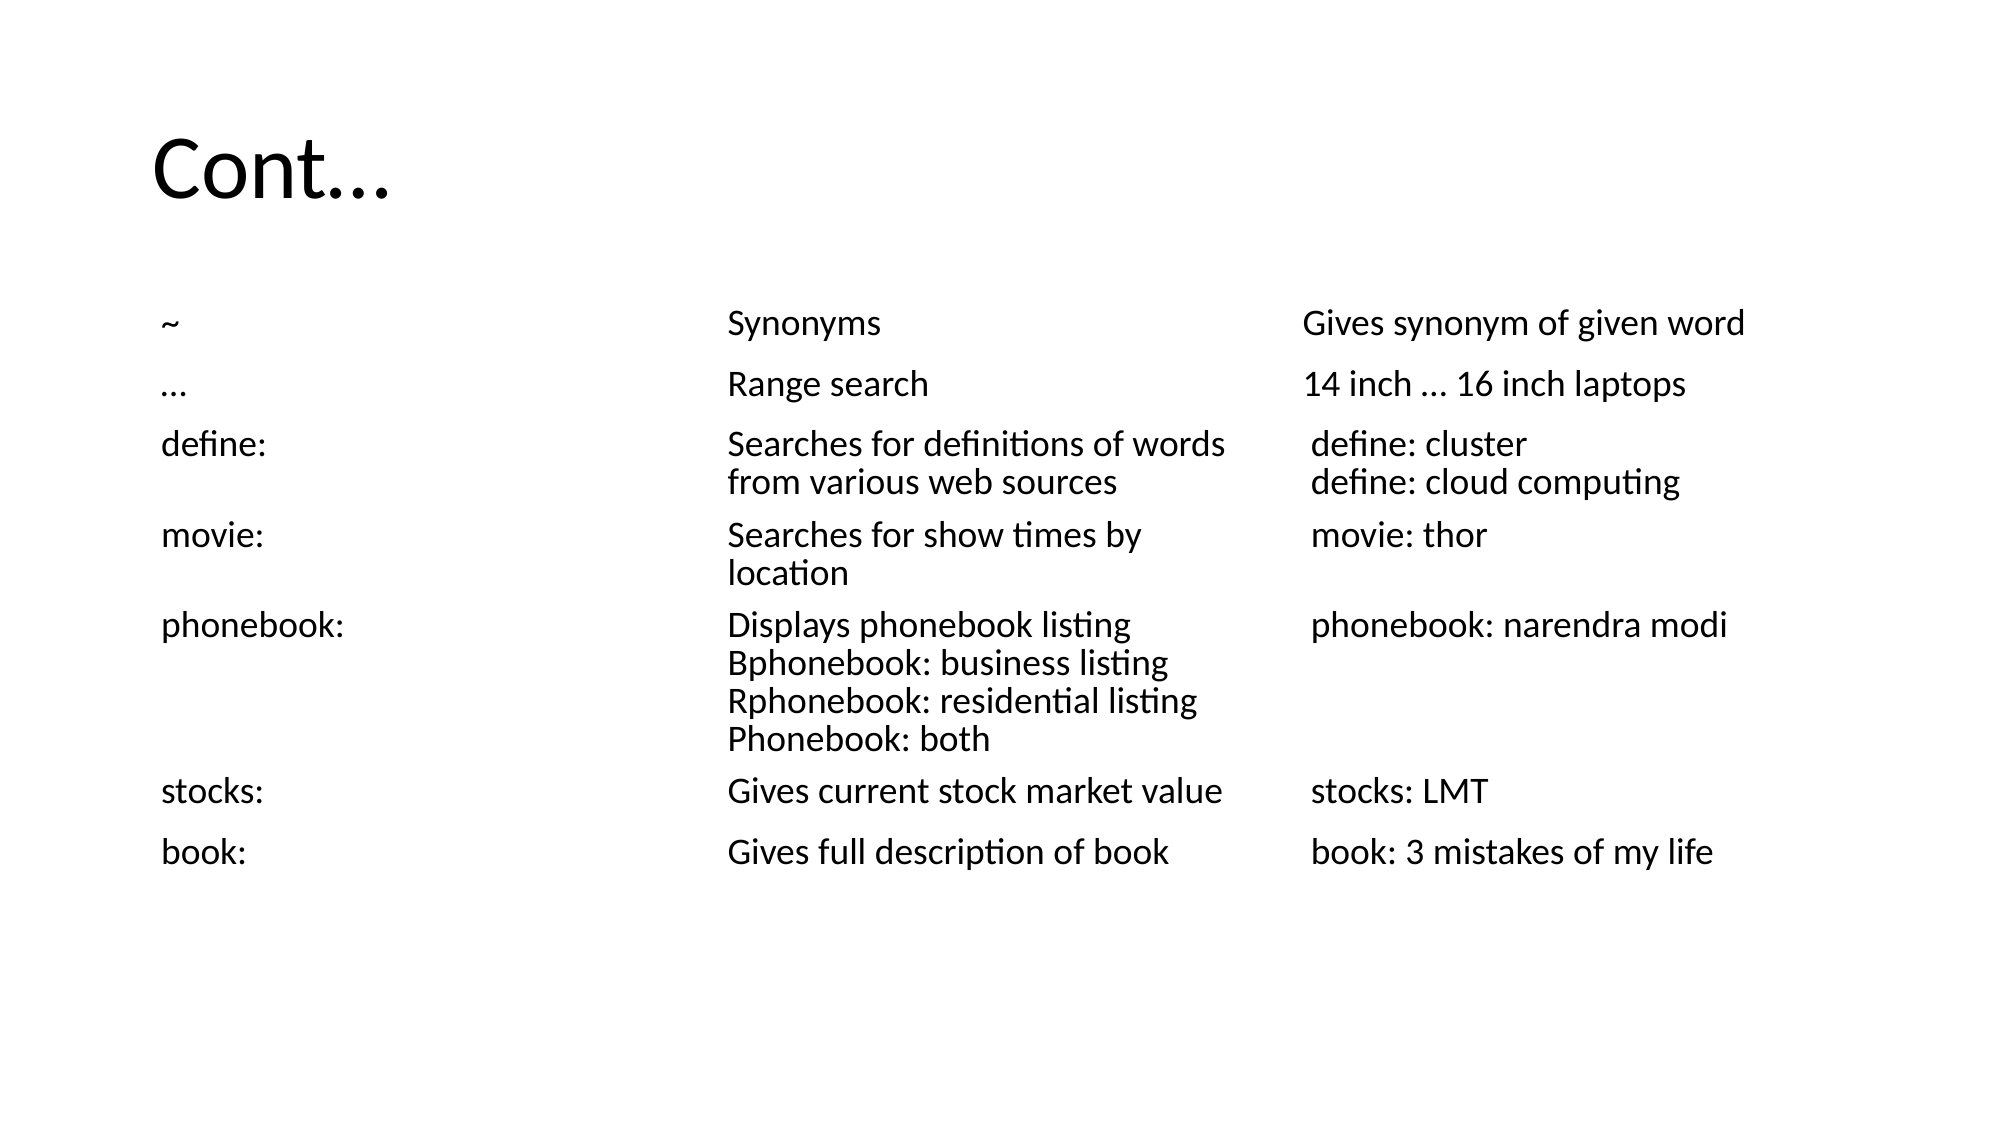

# Cont…
| ~ | Synonyms | Gives synonym of given word |
| --- | --- | --- |
| … | Range search | 14 inch … 16 inch laptops |
| define: | Searches for definitions of words from various web sources | define: cluster define: cloud computing |
| movie: | Searches for show times by location | movie: thor |
| phonebook: | Displays phonebook listing Bphonebook: business listing Rphonebook: residential listing Phonebook: both | phonebook: narendra modi |
| stocks: | Gives current stock market value | stocks: LMT |
| book: | Gives full description of book | book: 3 mistakes of my life |